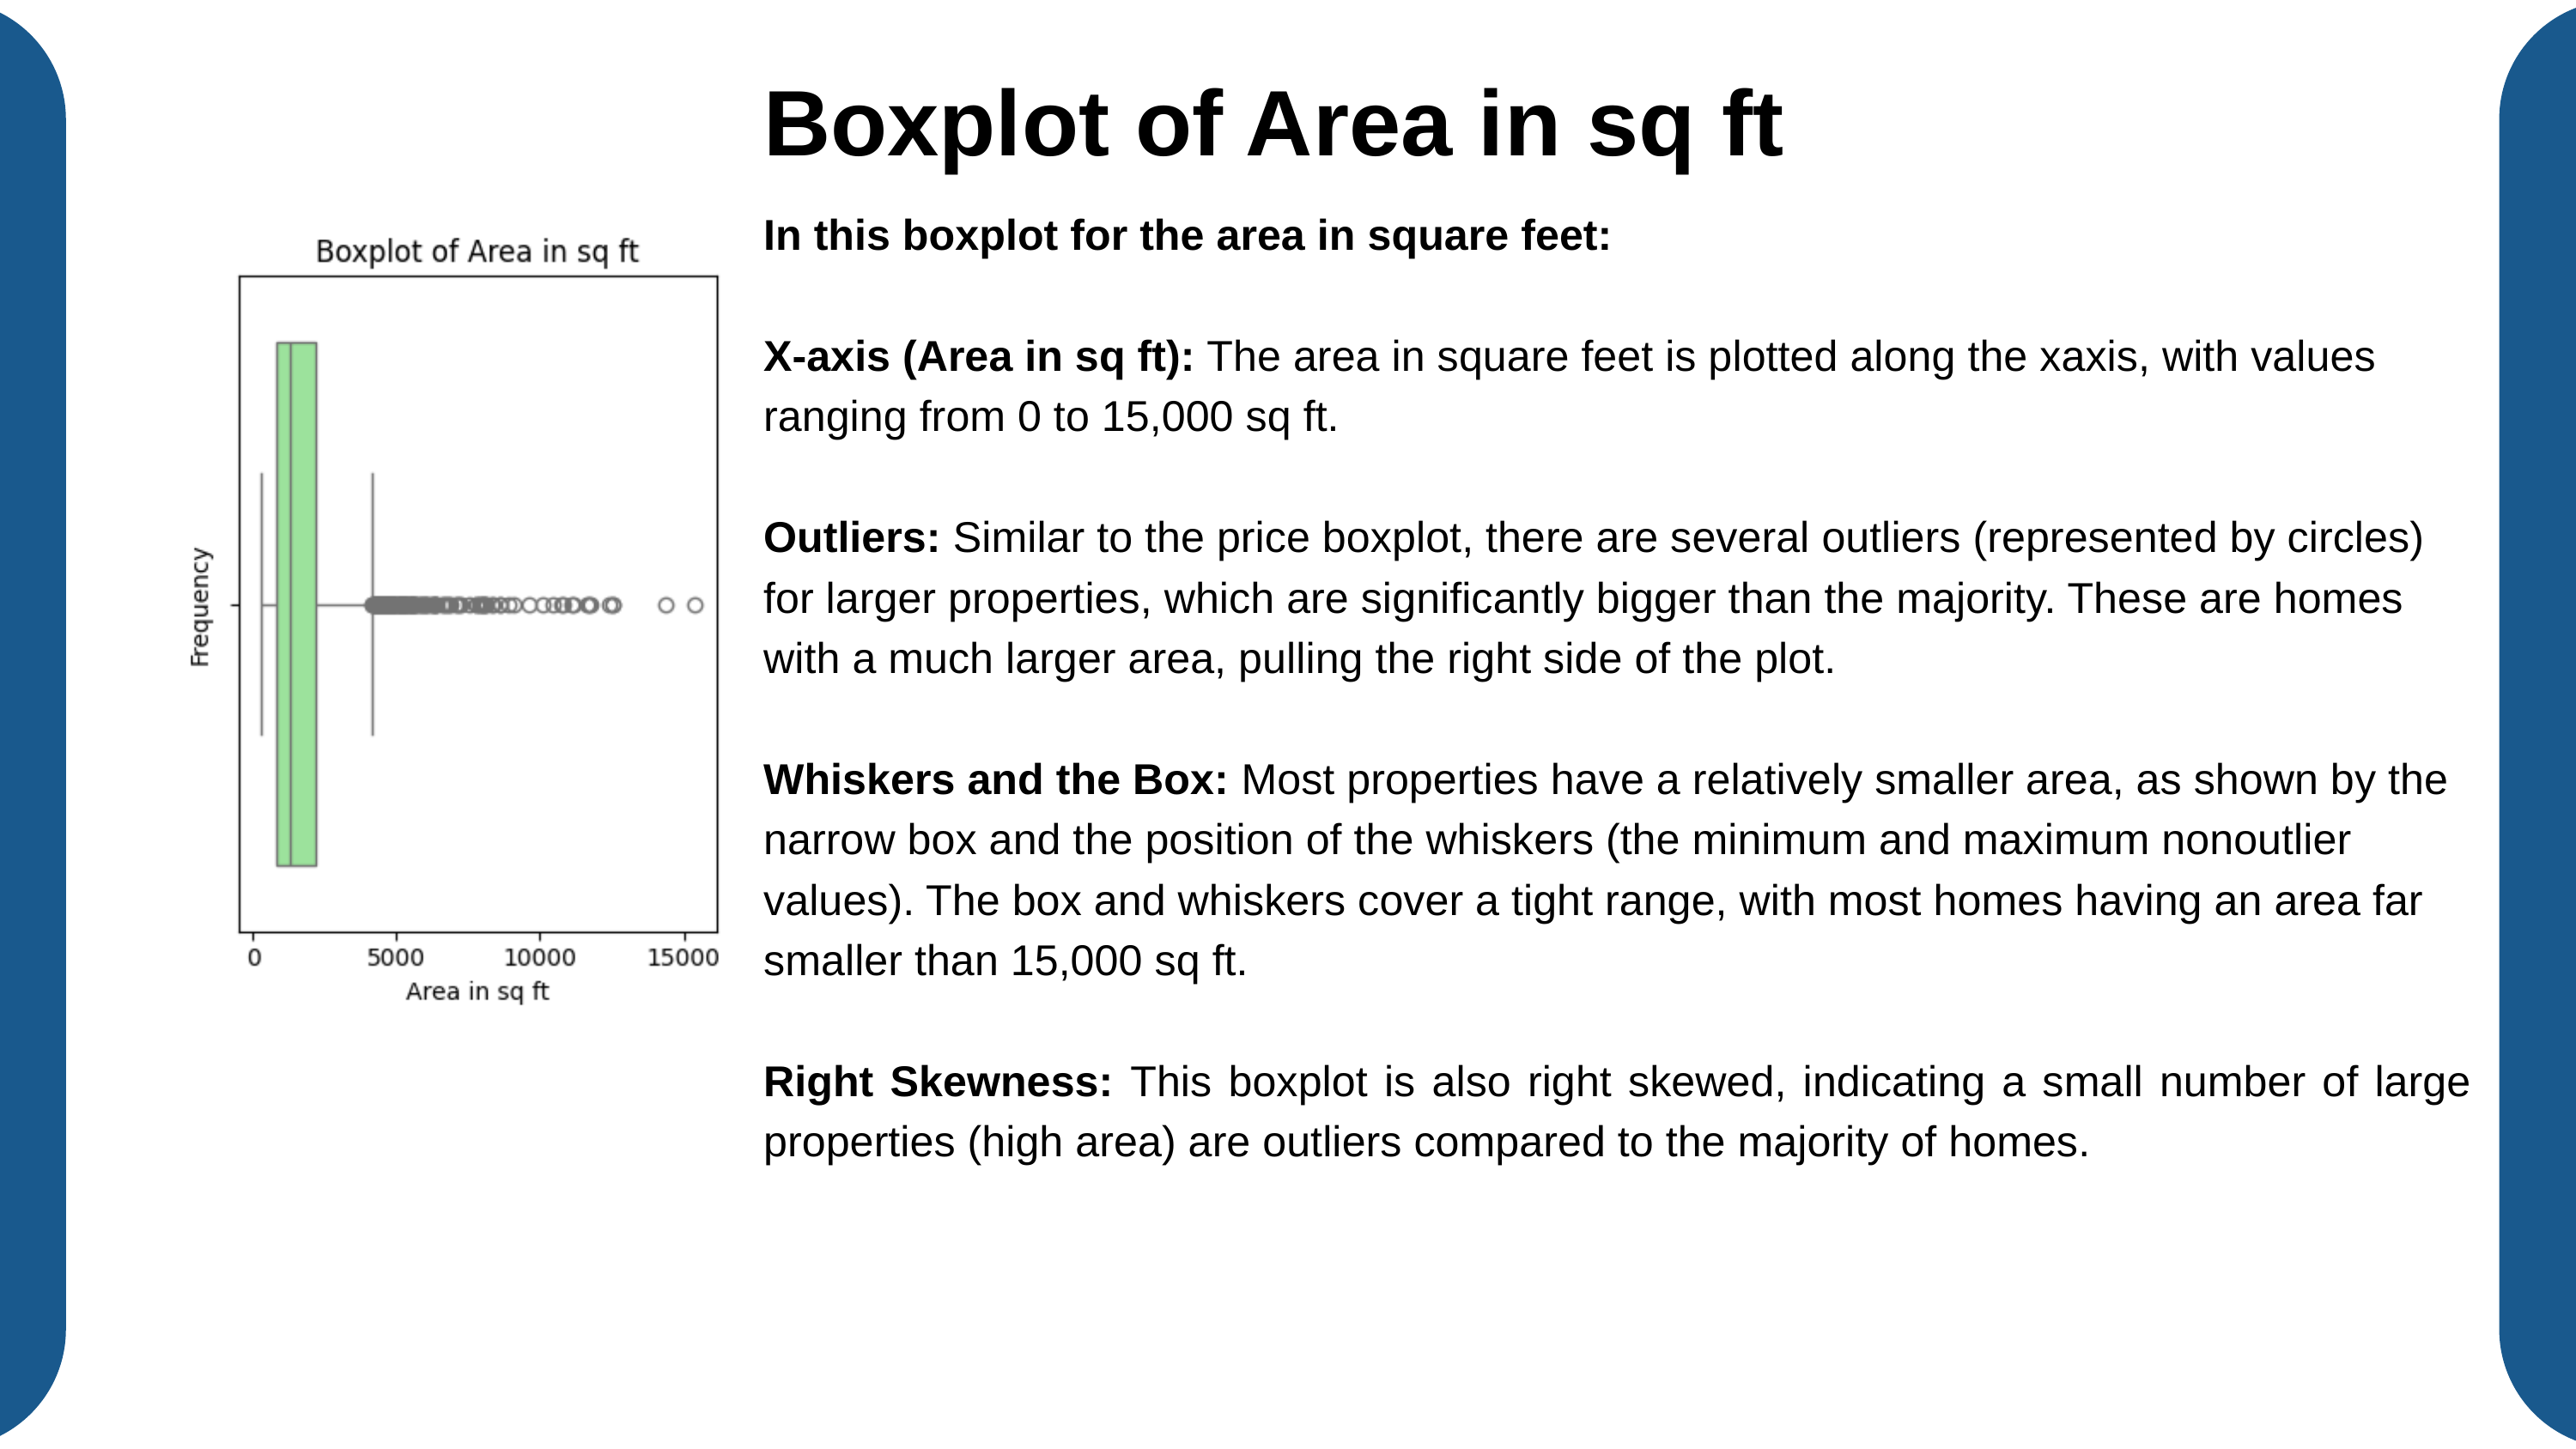

Boxplot of Area in sq ft

In this boxplot for the area in square feet:

X-axis (Area in sq ft): The area in square feet is plotted along the xaxis, with values ranging from 0 to 15,000 sq ft.

Outliers: Similar to the price boxplot, there are several outliers (represented by circles) for larger properties, which are significantly bigger than the majority. These are homes with a much larger area, pulling the right side of the plot.

Whiskers and the Box: Most properties have a relatively smaller area, as shown by the narrow box and the position of the whiskers (the minimum and maximum nonoutlier values). The box and whiskers cover a tight range, with most homes having an area far smaller than 15,000 sq ft.

Right Skewness: This boxplot is also right skewed, indicating a small number of large properties (high area) are outliers compared to the majority of homes.